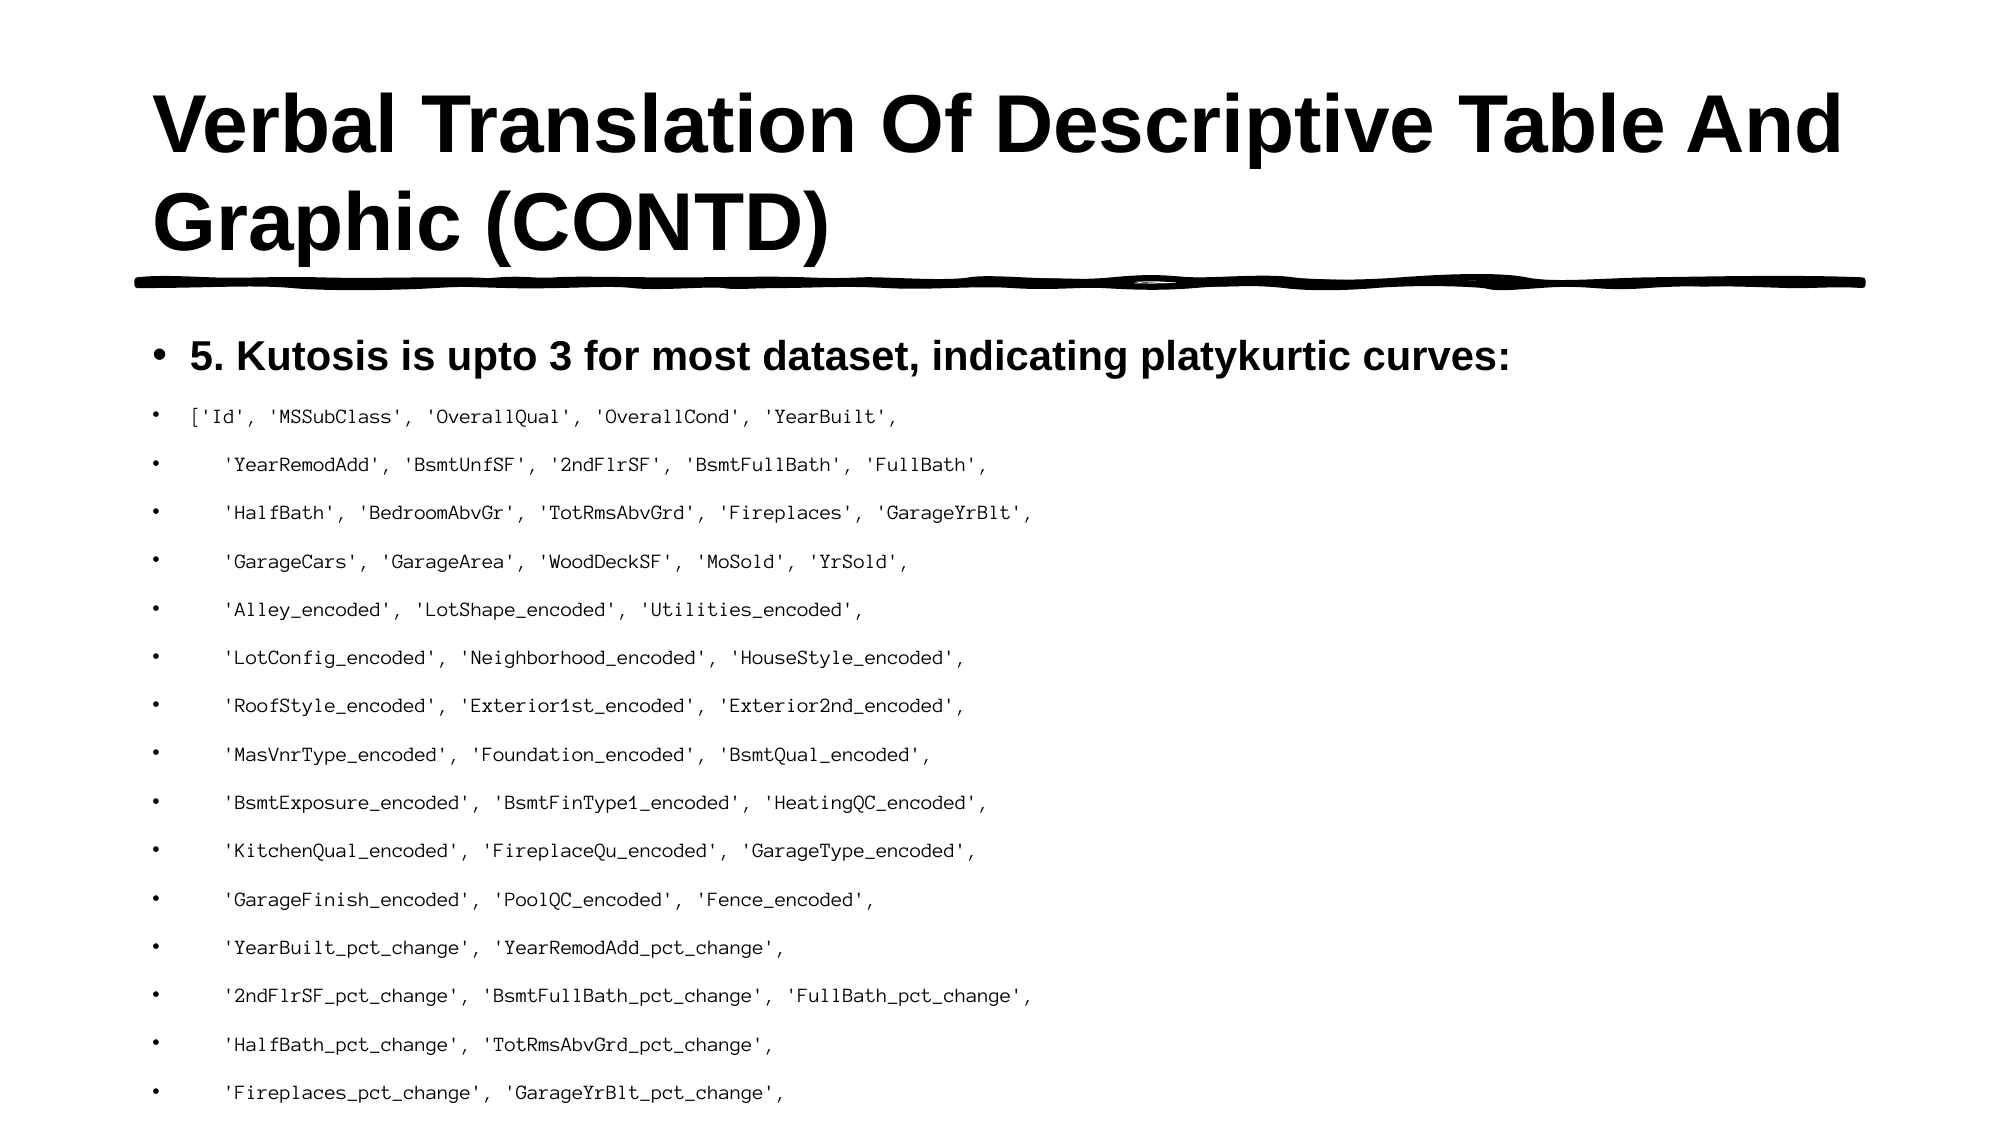

# Verbal Translation Of Descriptive Table And Graphic (CONTD)
5. Kutosis is upto 3 for most dataset, indicating platykurtic curves:
['Id', 'MSSubClass', 'OverallQual', 'OverallCond', 'YearBuilt',
   'YearRemodAdd', 'BsmtUnfSF', '2ndFlrSF', 'BsmtFullBath', 'FullBath',
   'HalfBath', 'BedroomAbvGr', 'TotRmsAbvGrd', 'Fireplaces', 'GarageYrBlt',
   'GarageCars', 'GarageArea', 'WoodDeckSF', 'MoSold', 'YrSold',
   'Alley_encoded', 'LotShape_encoded', 'Utilities_encoded',
   'LotConfig_encoded', 'Neighborhood_encoded', 'HouseStyle_encoded',
   'RoofStyle_encoded', 'Exterior1st_encoded', 'Exterior2nd_encoded',
   'MasVnrType_encoded', 'Foundation_encoded', 'BsmtQual_encoded',
   'BsmtExposure_encoded', 'BsmtFinType1_encoded', 'HeatingQC_encoded',
   'KitchenQual_encoded', 'FireplaceQu_encoded', 'GarageType_encoded',
   'GarageFinish_encoded', 'PoolQC_encoded', 'Fence_encoded',
   'YearBuilt_pct_change', 'YearRemodAdd_pct_change',
   '2ndFlrSF_pct_change', 'BsmtFullBath_pct_change', 'FullBath_pct_change',
   'HalfBath_pct_change', 'TotRmsAbvGrd_pct_change',
   'Fireplaces_pct_change', 'GarageYrBlt_pct_change',
   'GarageCars_pct_change', '3SsnPorch_pct_change', 'YrSold_pct_change',
   'Alley_encoded_pct_change', 'LotShape_encoded_pct_change',
   'Utilities_encoded_pct_change', 'LotConfig_encoded_pct_change',
   'BldgType_encoded_pct_change', 'HouseStyle_encoded_pct_change',
   'RoofStyle_encoded_pct_change', 'MasVnrType_encoded_pct_change',
   'Foundation_encoded_pct_change', 'BsmtQual_encoded_pct_change',
   'BsmtExposure_encoded_pct_change', 'BsmtFinType1_encoded_pct_change',
   'HeatingQC_encoded_pct_change', 'KitchenQual_encoded_pct_change',
   'GarageType_encoded_pct_change', 'GarageFinish_encoded_pct_change',
   'PoolQC_encoded_pct_change', 'Fence_encoded_pct_change']